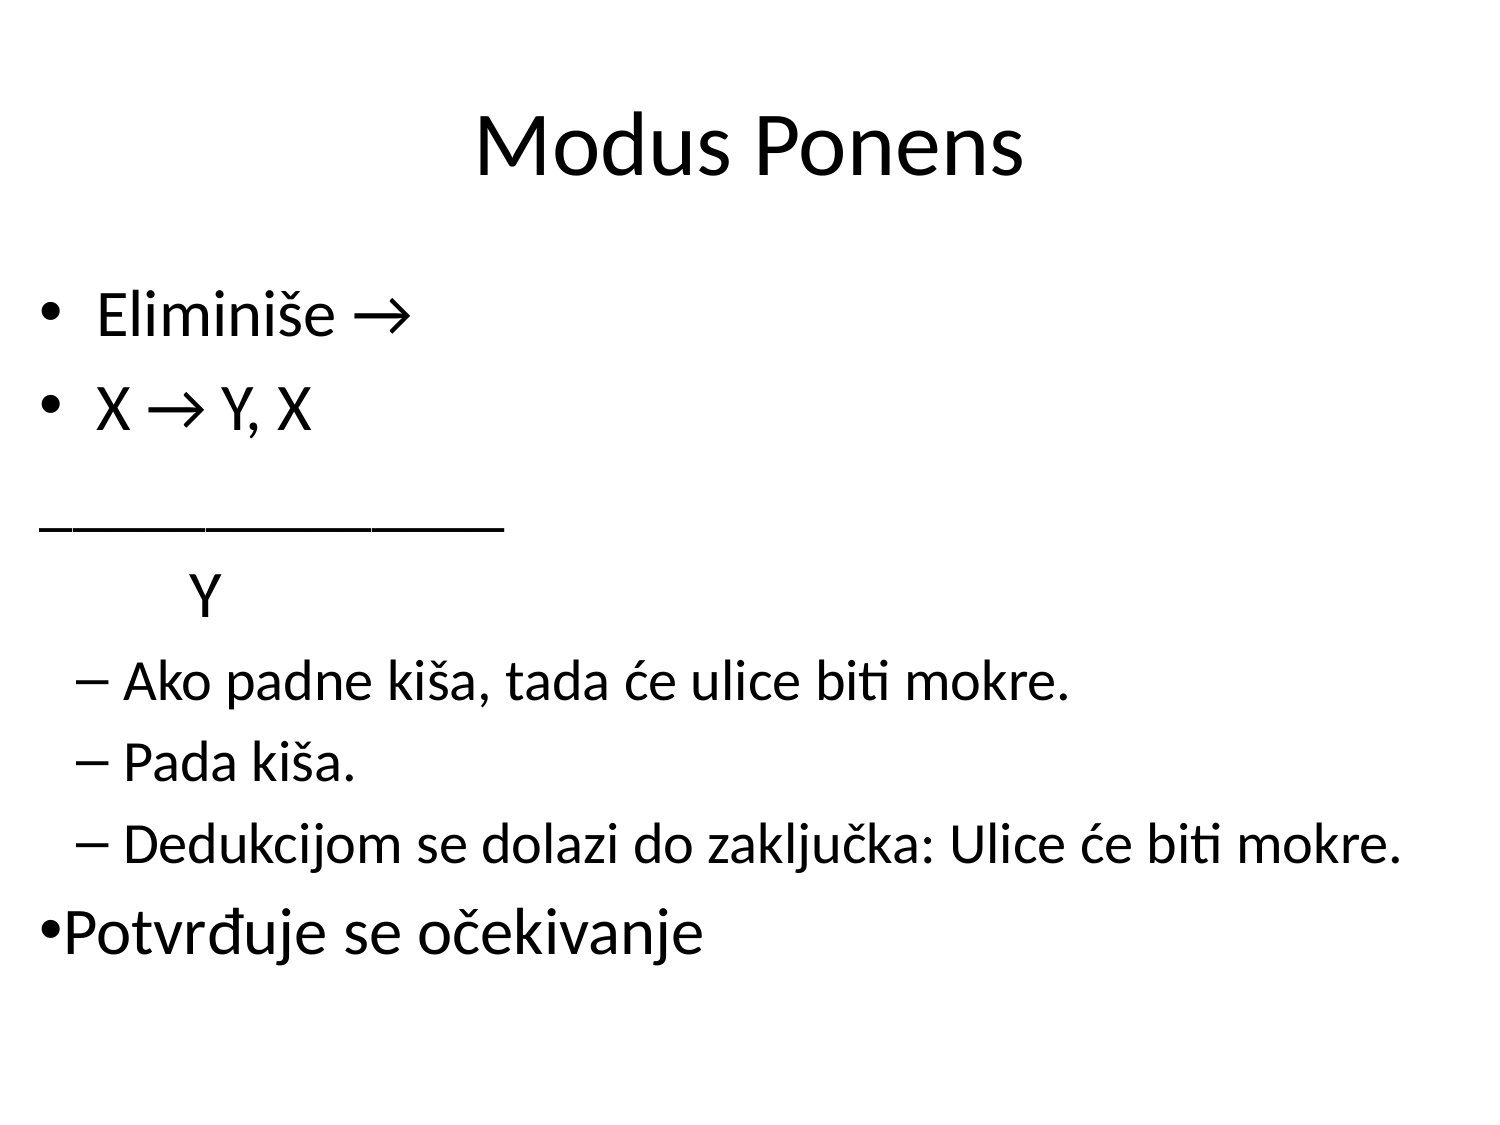

# Modus Ponens
Eliminiše →
X → Y, X
______________
          Y
Ako padne kiša, tada će ulice biti mokre.
Pada kiša.
Dedukcijom se dolazi do zaključka: Ulice će biti mokre.
Potvrđuje se očekivanje